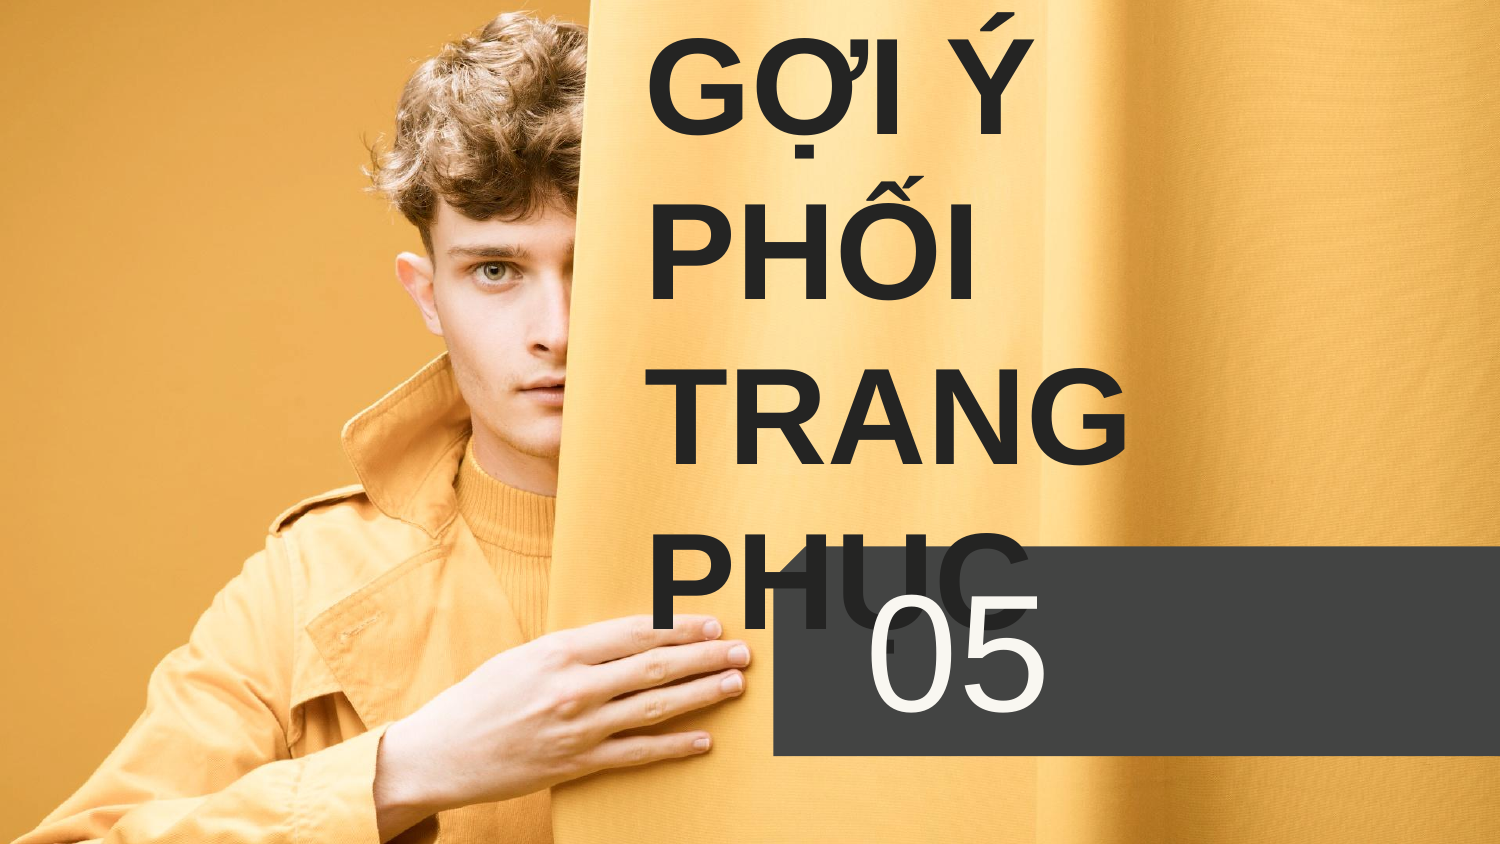

# GỢI Ý PHỐI TRANG PHỤC

05​